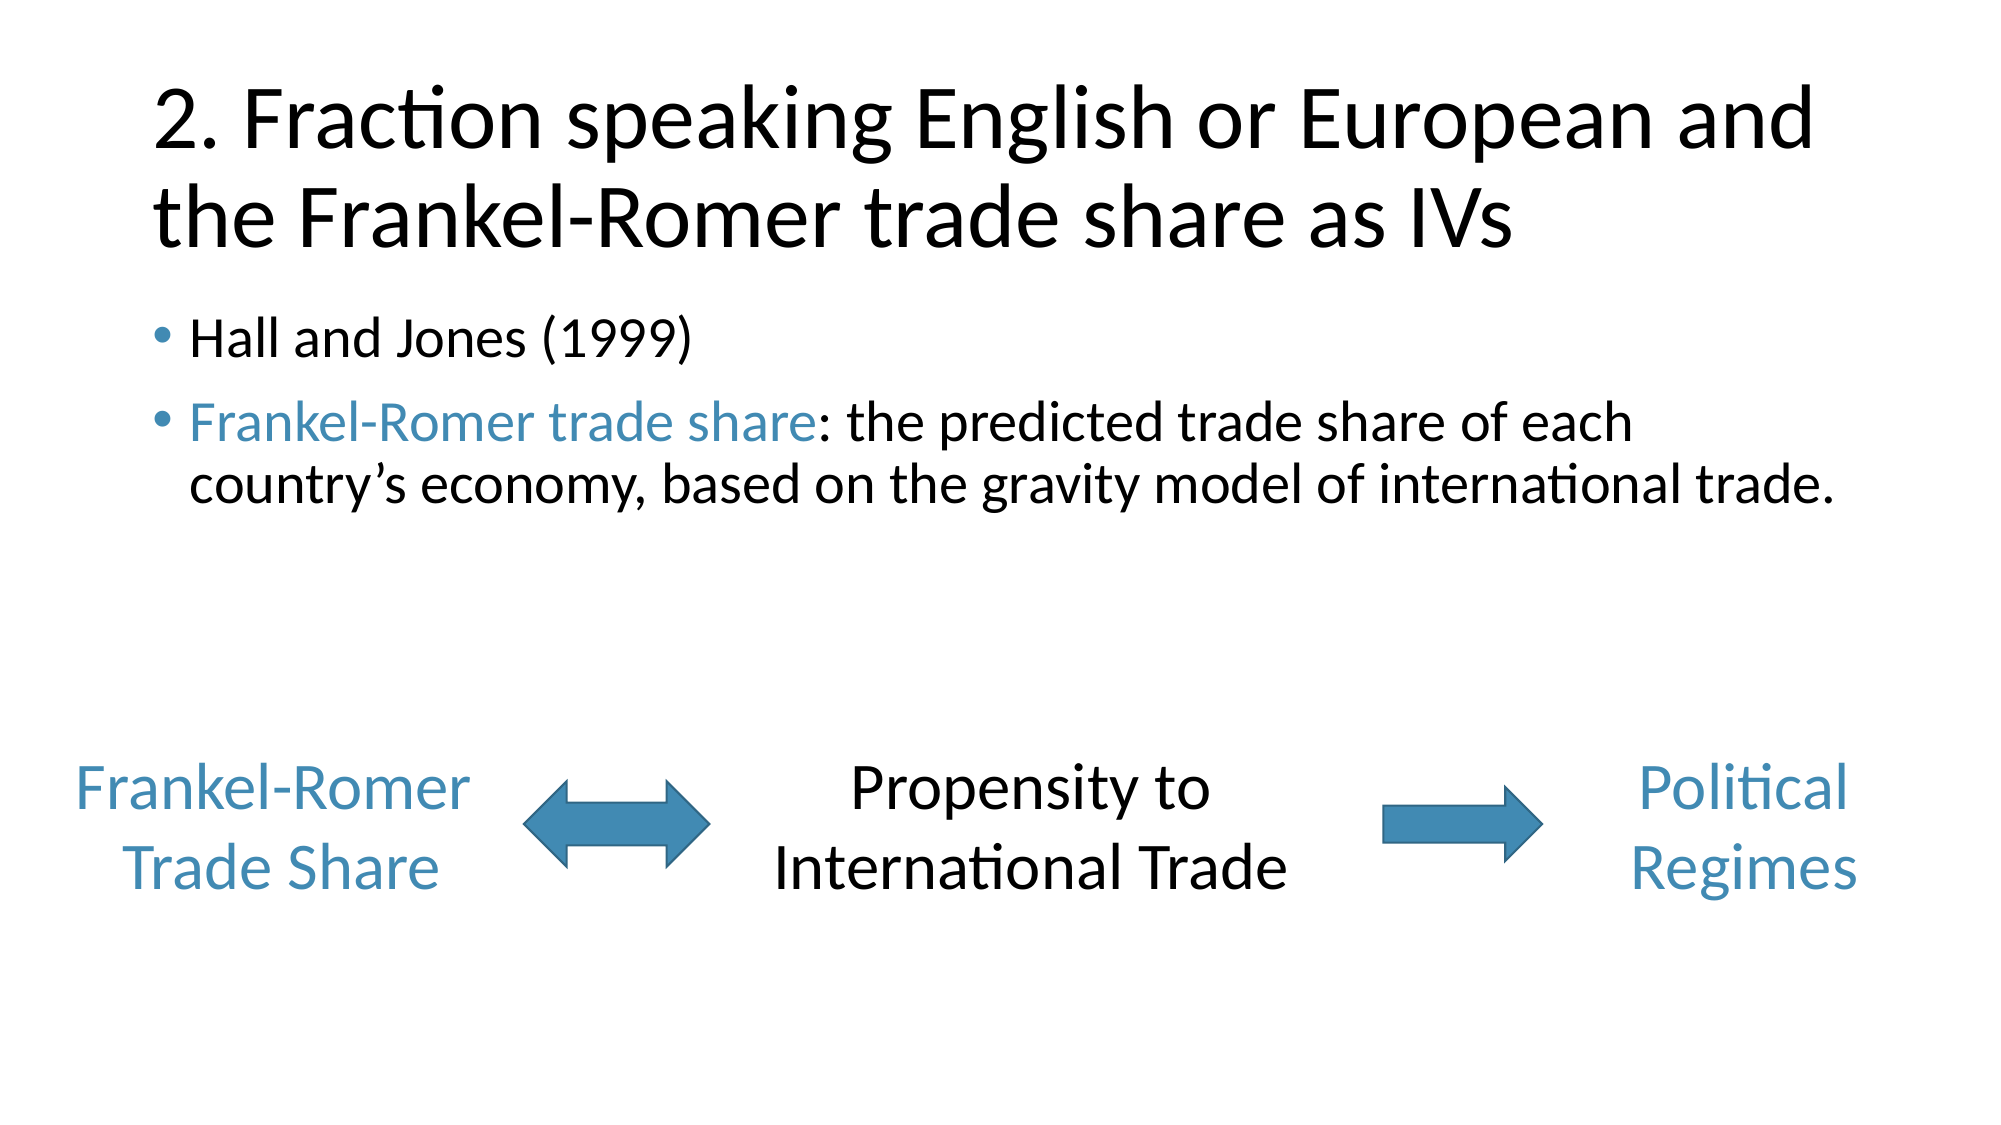

# 2. Fraction speaking English or European and the Frankel-Romer trade share as IVs
Hall and Jones (1999)
Frankel-Romer trade share: the predicted trade share of each country’s economy, based on the gravity model of international trade.
Frankel-Romer
Trade Share
Propensity to
International Trade
Political
Regimes